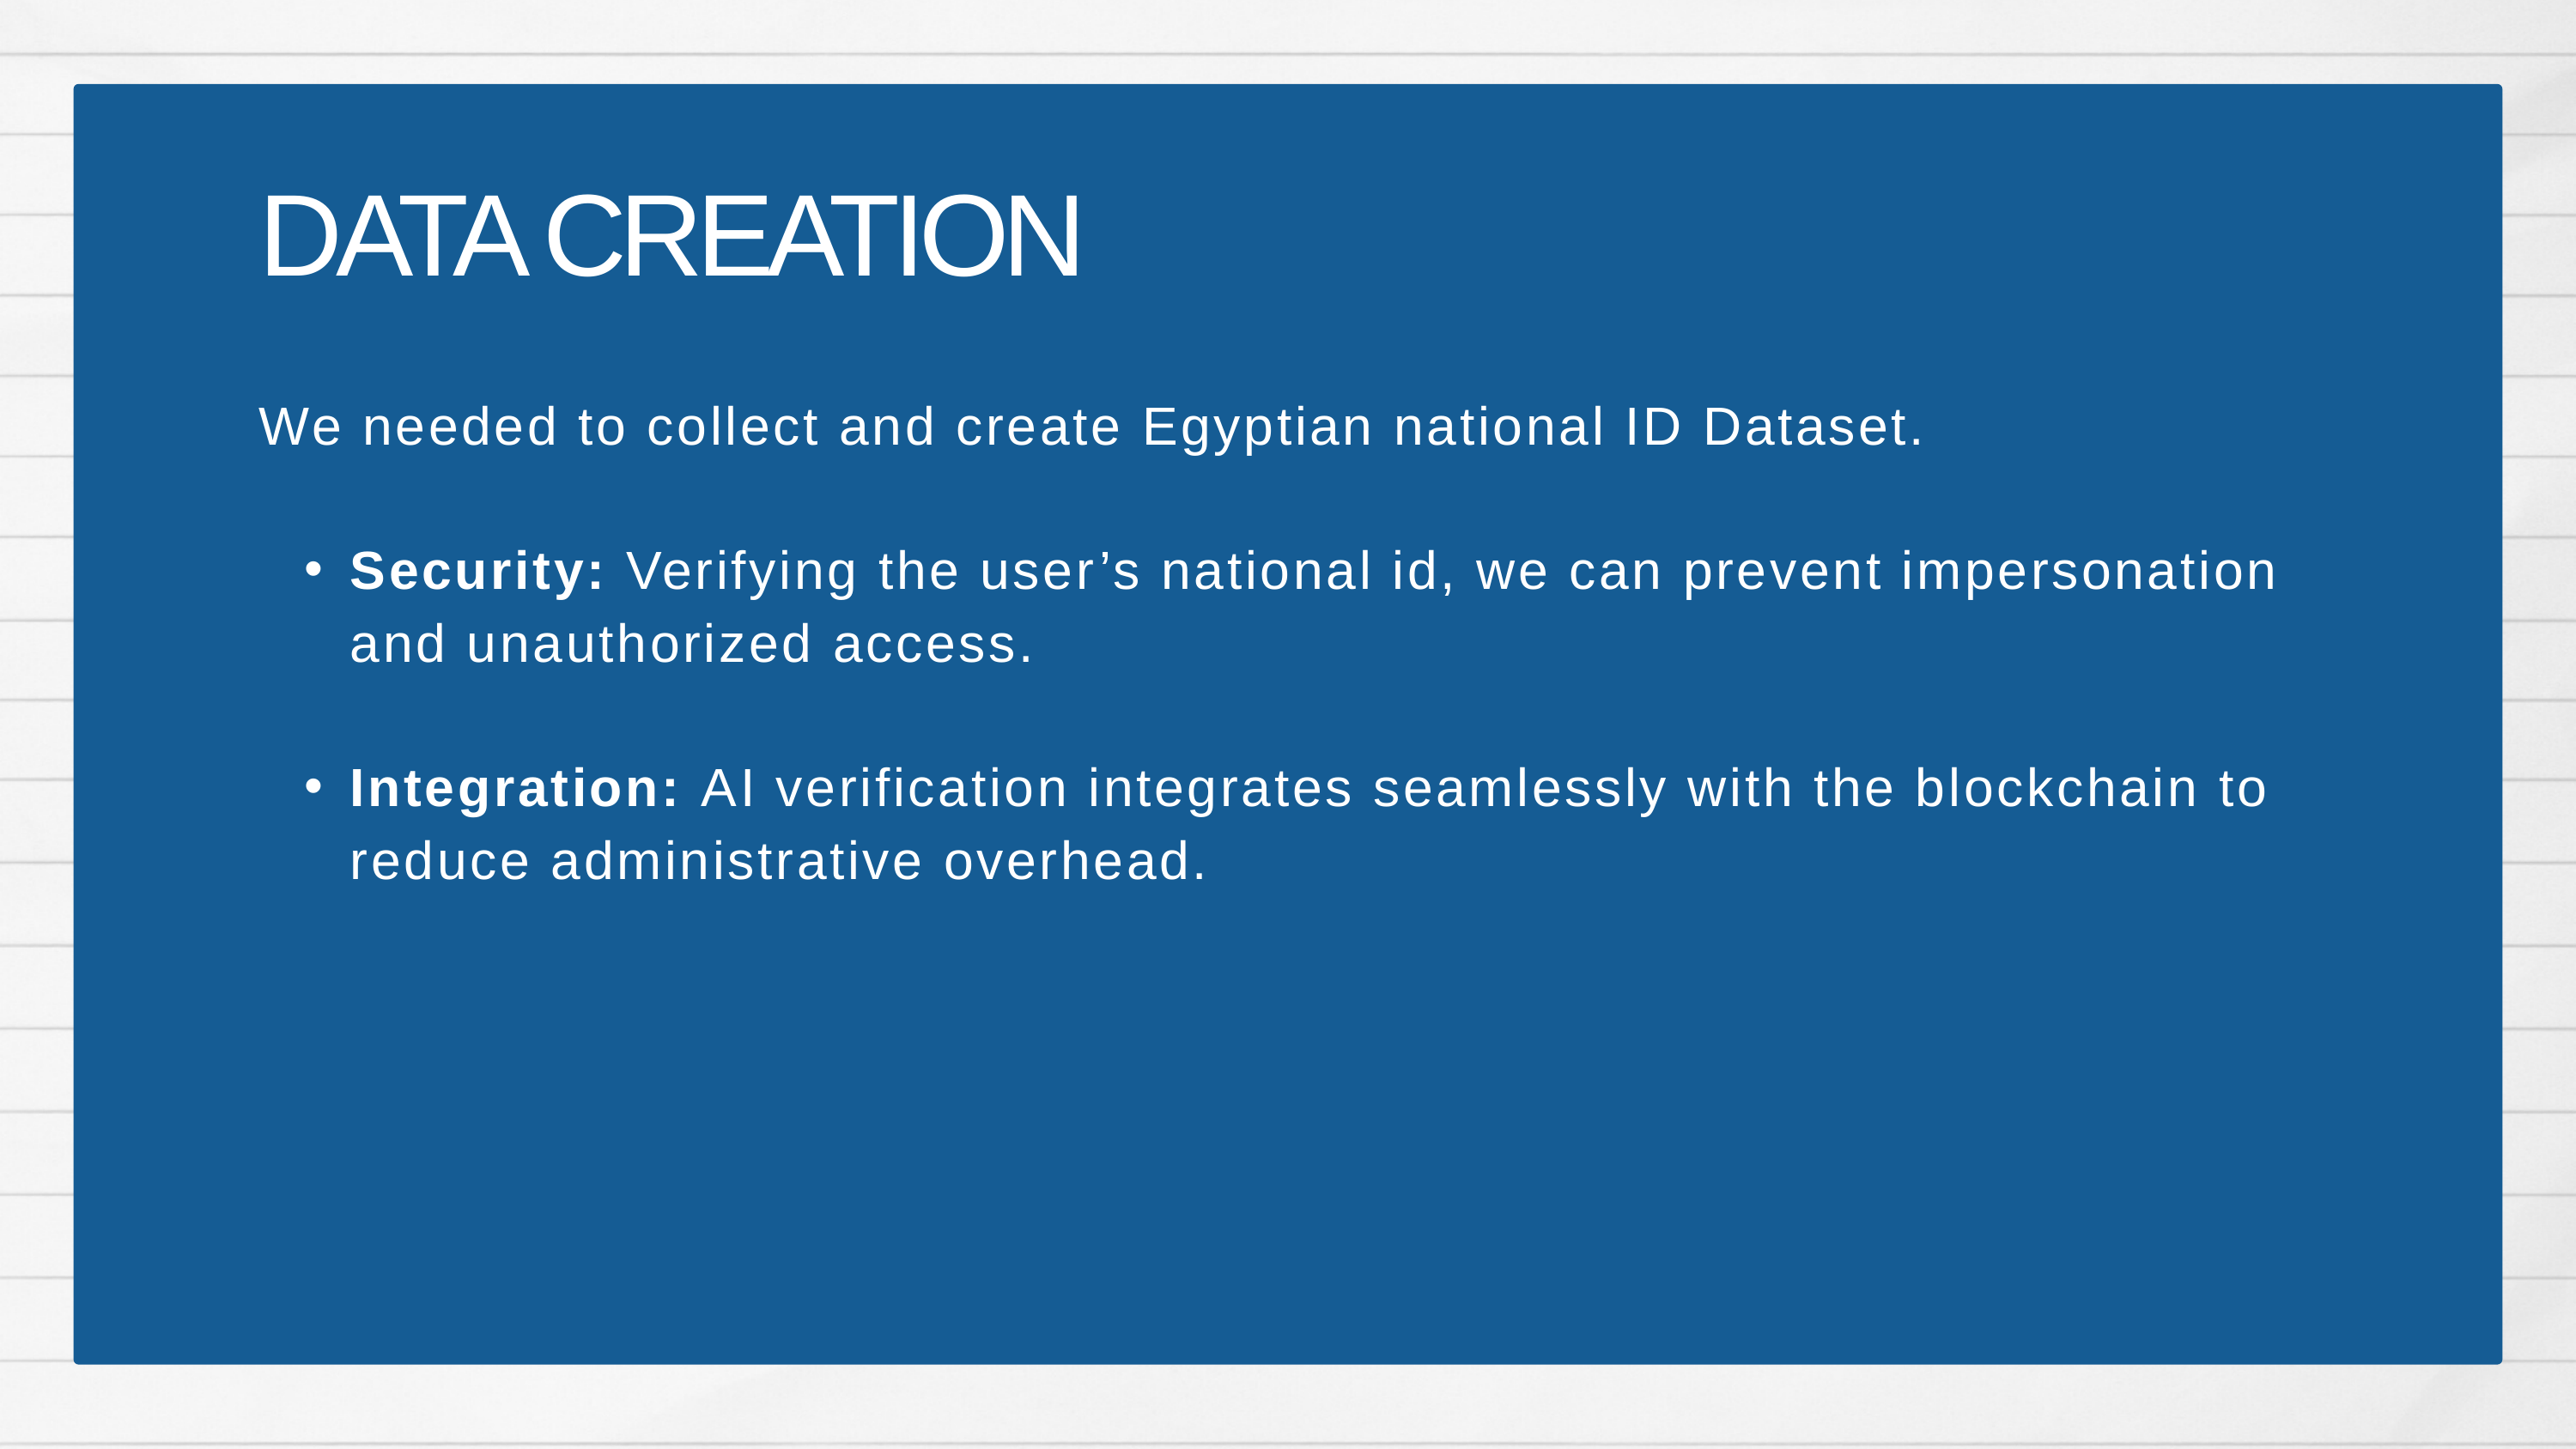

DATA CREATION
We needed to collect and create Egyptian national ID Dataset.

Security: Verifying the user’s national id, we can prevent impersonation and unauthorized access.

Integration: AI verification integrates seamlessly with the blockchain to reduce administrative overhead.